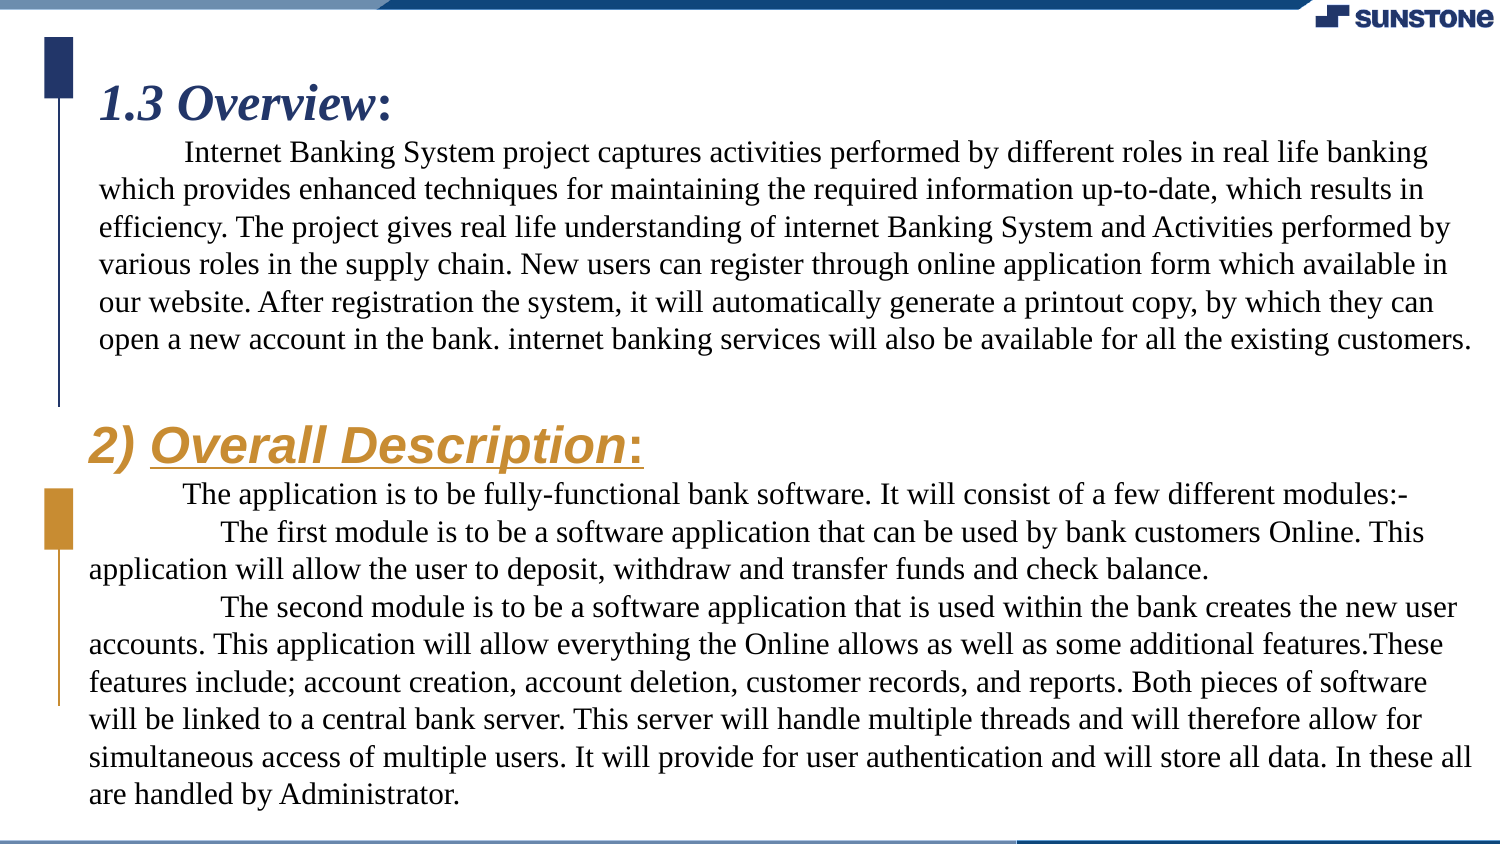

1.3 Overview:
           Internet Banking System project captures activities performed by different roles in real life banking which provides enhanced techniques for maintaining the required information up-to-date, which results in efficiency. The project gives real life understanding of internet Banking System and Activities performed by various roles in the supply chain. New users can register through online application form which available in our website. After registration the system, it will automatically generate a printout copy, by which they can open a new account in the bank. internet banking services will also be available for all the existing customers.

2) Overall Description:
               The application is to be fully-functional bank software. It will consist of a few different modules:-
                 The first module is to be a software application that can be used by bank customers Online. This
application will allow the user to deposit, withdraw and transfer funds and check balance.
                 The second module is to be a software application that is used within the bank creates the new user accounts. This application will allow everything the Online allows as well as some additional features.These features include; account creation, account deletion, customer records, and reports. Both pieces of software will be linked to a central bank server. This server will handle multiple threads and will therefore allow for simultaneous access of multiple users. It will provide for user authentication and will store all data. In these all are handled by Administrator.

5

This web application must be easy to use and at the same time be sufficiently featuring rich to
manage all the site content. It needs to be suitably intuitive for a committed webmaster who
wishes to personalize the site.

1.1 Purpose
This document details the software requirements for the Online Banking system project. It
defines what the problem is and what problems a complete solution has to solve. The intended
audiences for this document are the development team, the team manager, the customer and all
other stakeholders in the system.
1.2 Scope

 New software needs to be built for Online Banking system. For this, a new user should easily be
able to get application form, fill that form manually and submit with proof in nearest banks or
online. The new user first registers themselves, by applying at the Net Banking site, then fills and
submits the form to bank. Finally, the Admin grants the access after verifying the details about
new users request and activates the users
’
 account.
1.3 Overview
Online Banking System project captures activities performed by different roles in real life
 banking which provides enhanced techniques for maintaining the required information up-to-
date, which results in efficiency. The project gives real life understanding of Online Banking
System and Activities performed by various roles in the supply chain. New users can register
through online application form which is available in our website. After registration the system,
it will automatically generate a printout copy, by which they can open a new account in the bank.
Online banking services will also be available for all the existing customers.